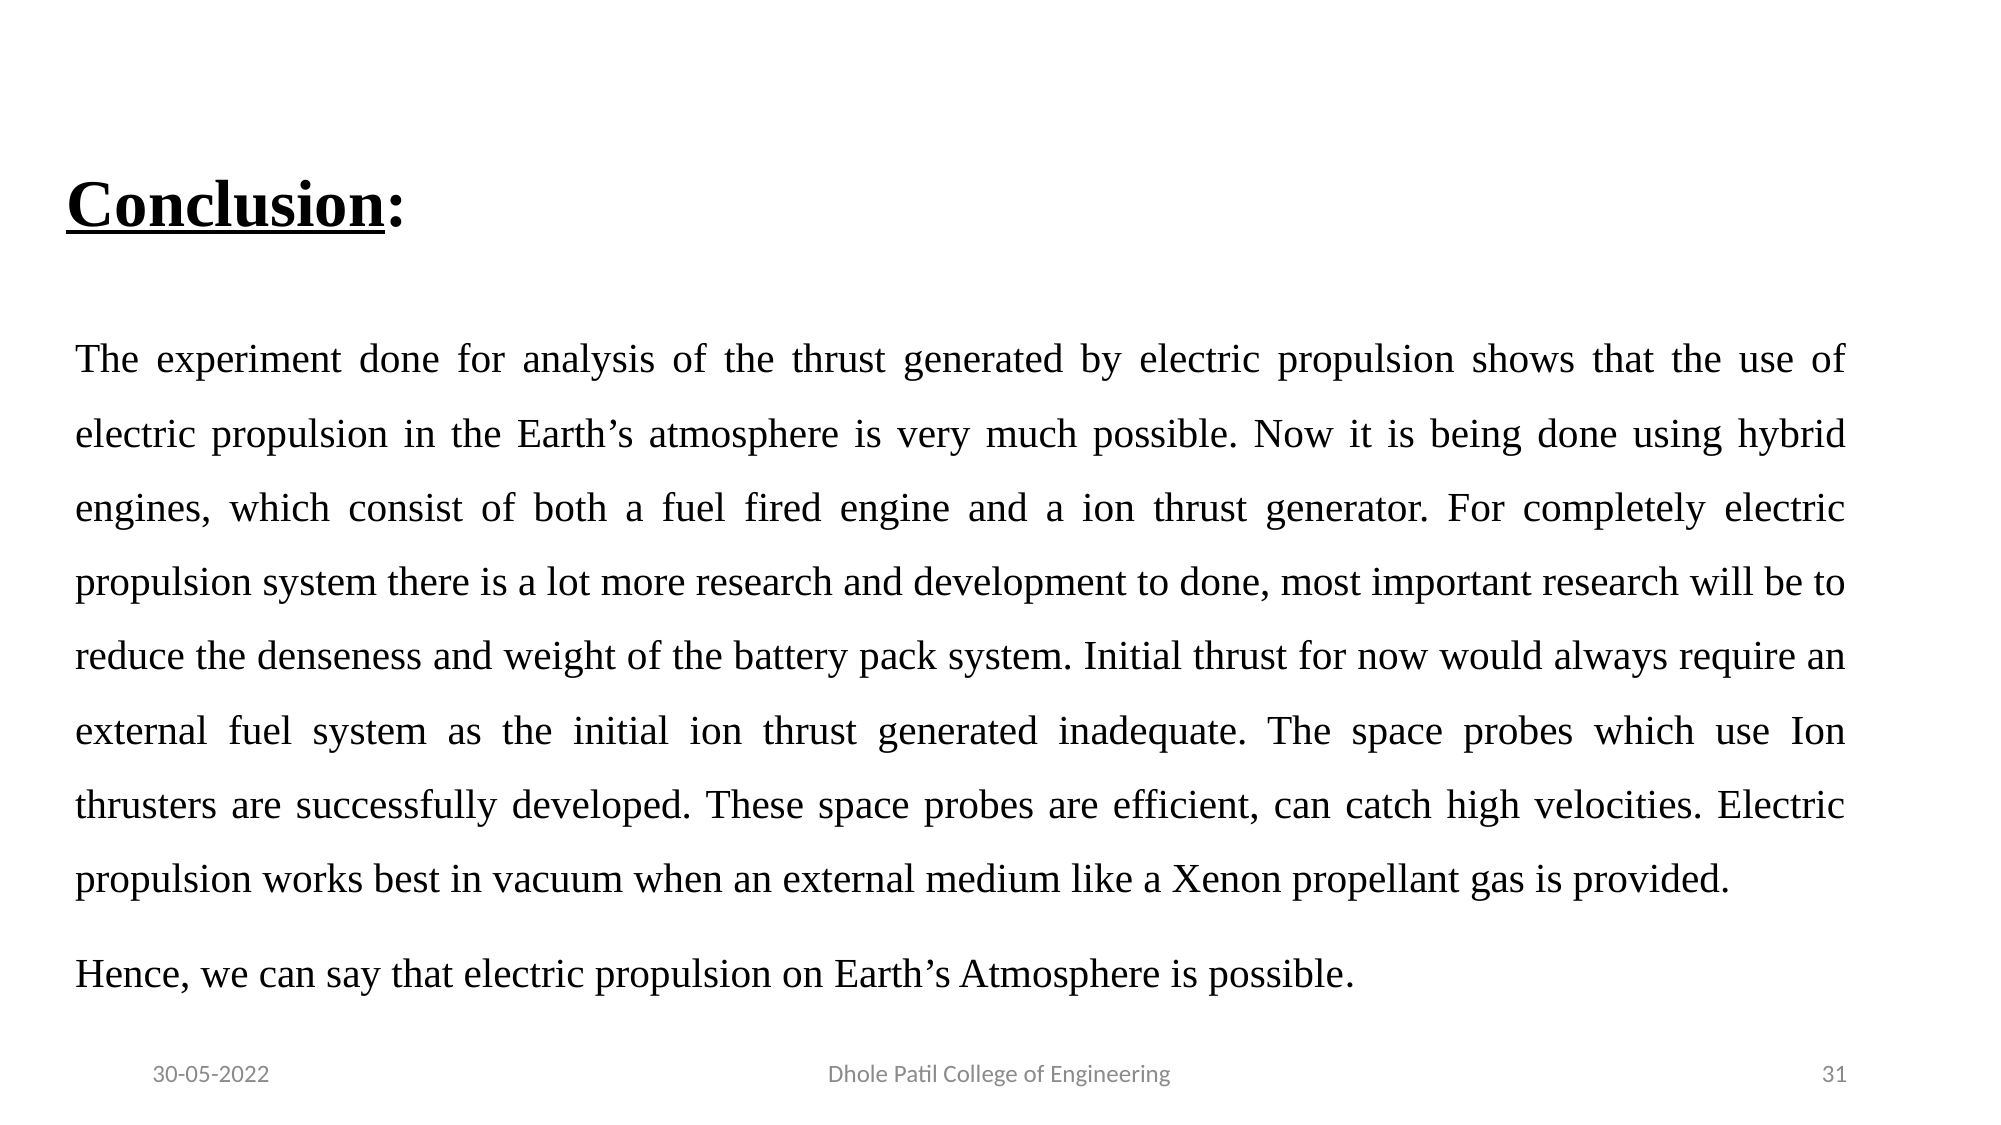

# Conclusion:
The experiment done for analysis of the thrust generated by electric propulsion shows that the use of electric propulsion in the Earth’s atmosphere is very much possible. Now it is being done using hybrid engines, which consist of both a fuel fired engine and a ion thrust generator. For completely electric propulsion system there is a lot more research and development to done, most important research will be to reduce the denseness and weight of the battery pack system. Initial thrust for now would always require an external fuel system as the initial ion thrust generated inadequate. The space probes which use Ion thrusters are successfully developed. These space probes are efficient, can catch high velocities. Electric propulsion works best in vacuum when an external medium like a Xenon propellant gas is provided.
Hence, we can say that electric propulsion on Earth’s Atmosphere is possible.
30-05-2022
Dhole Patil College of Engineering
31